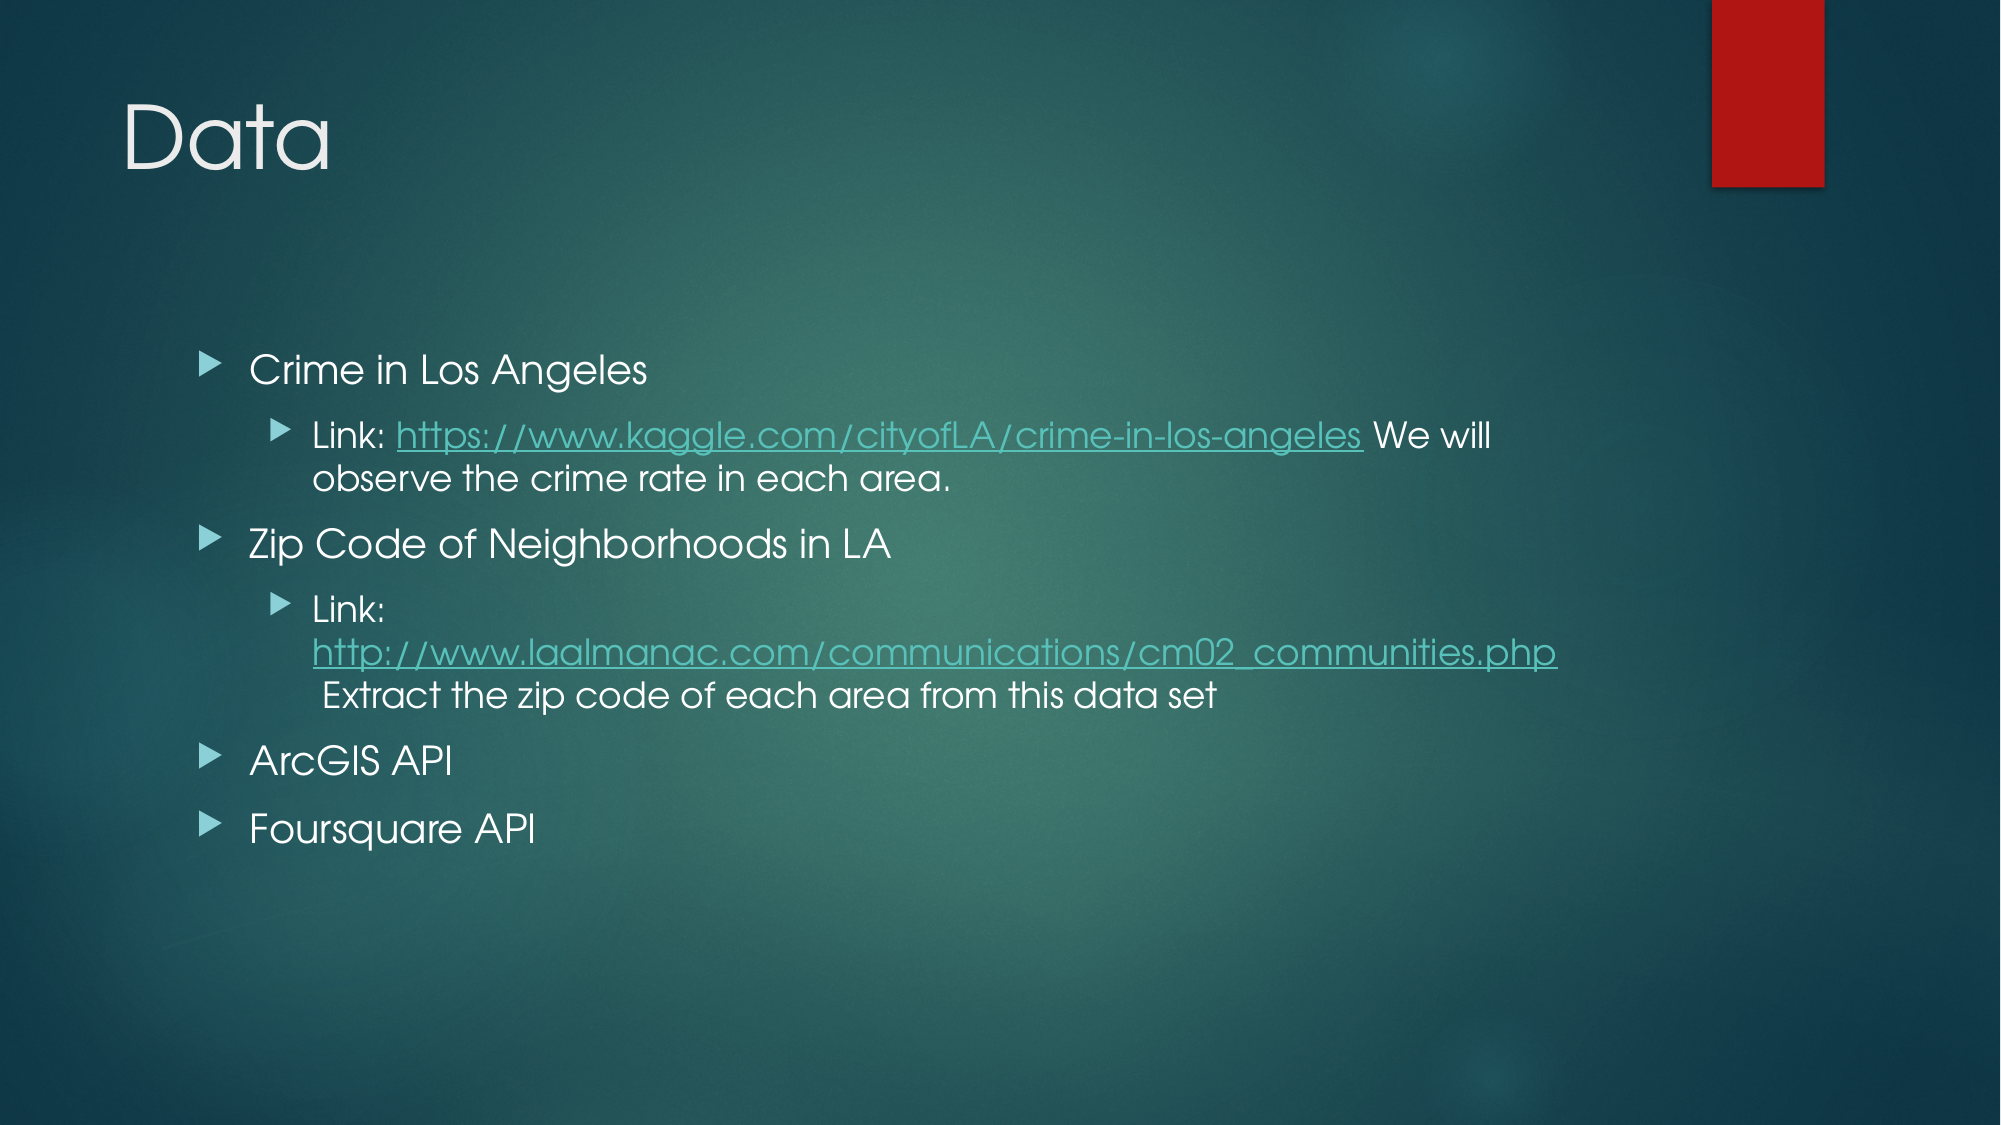

# Data
Crime in Los Angeles
Link: https://www.kaggle.com/cityofLA/crime-in-los-angeles We will observe the crime rate in each area.
Zip Code of Neighborhoods in LA
Link: http://www.laalmanac.com/communications/cm02_communities.php Extract the zip code of each area from this data set
ArcGIS API
Foursquare API